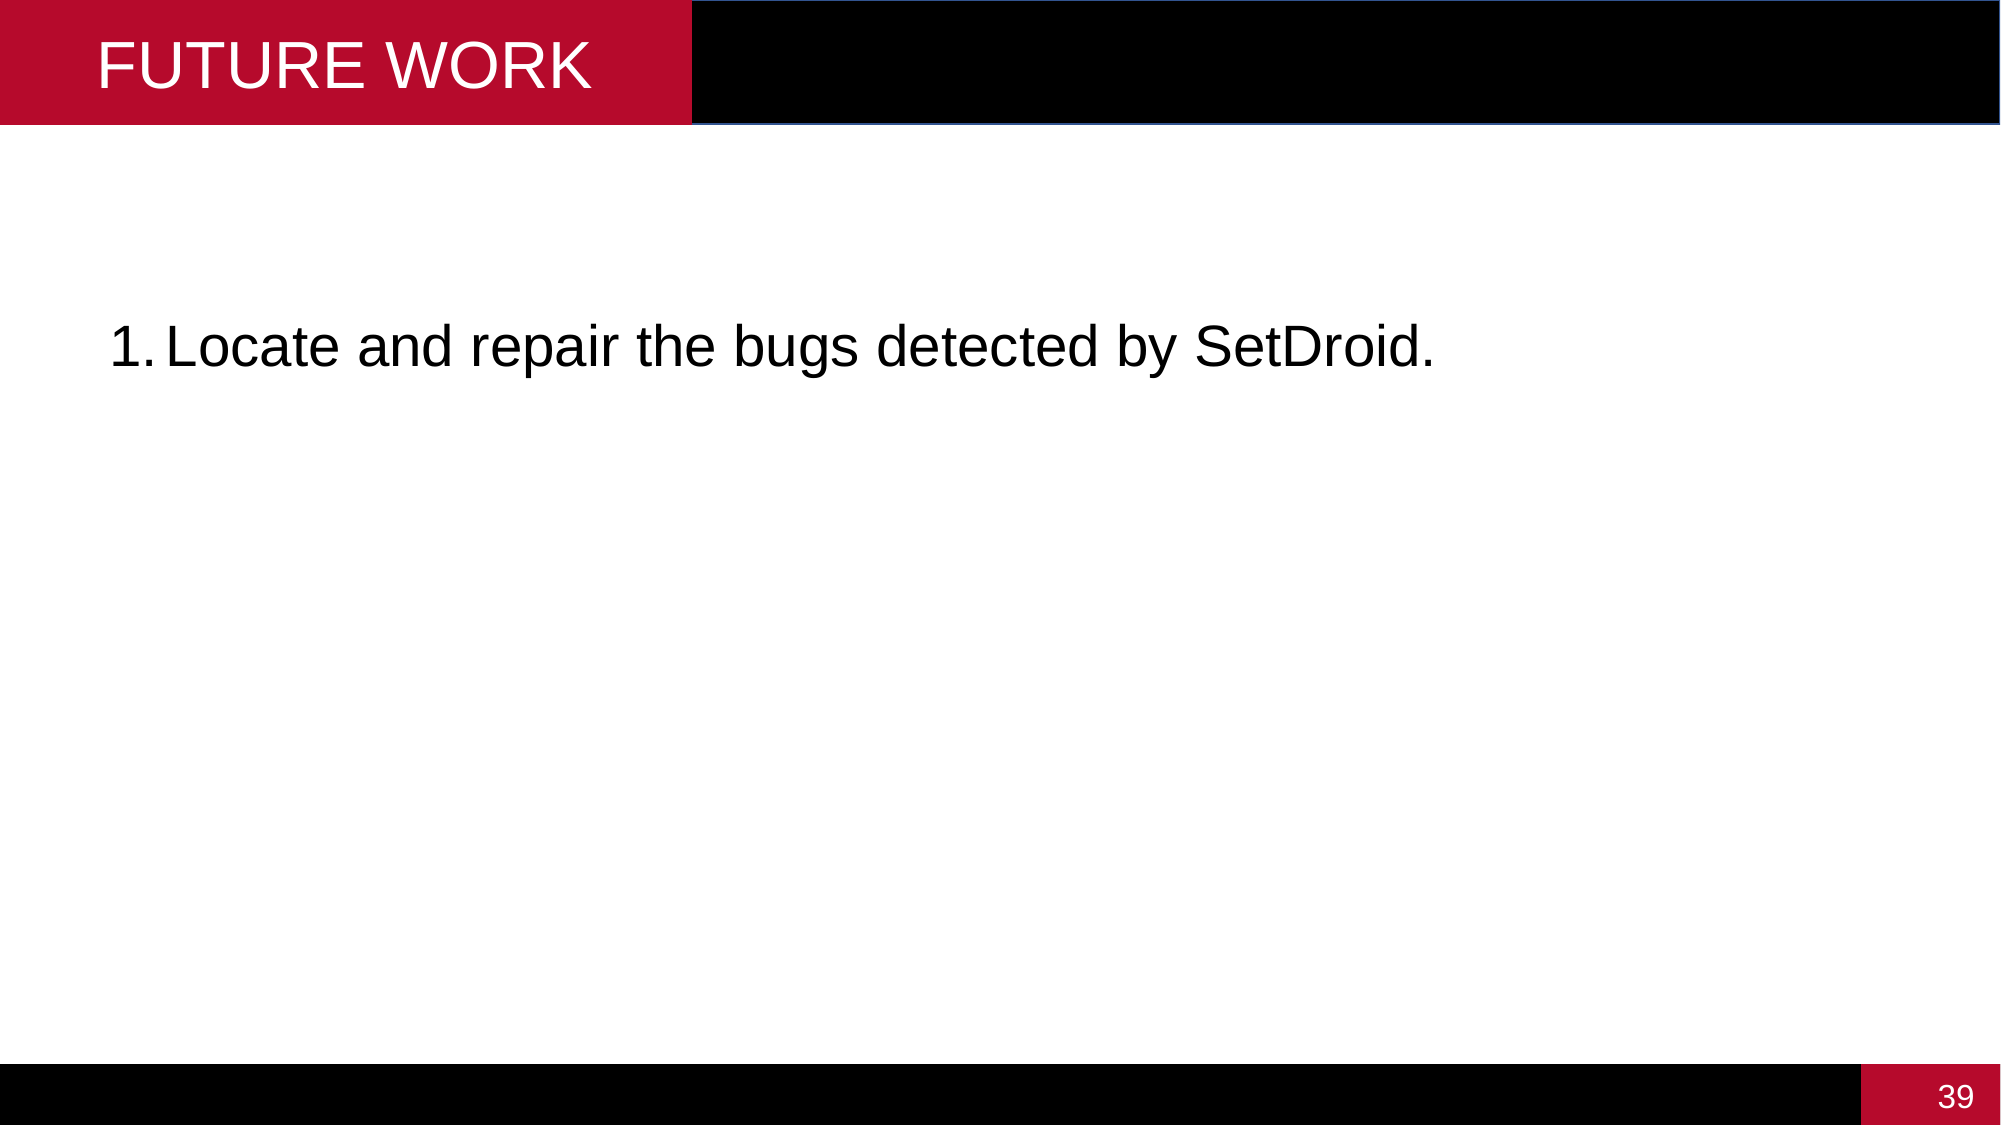

FUTURE WORK
Locate and repair the bugs detected by SetDroid.
39